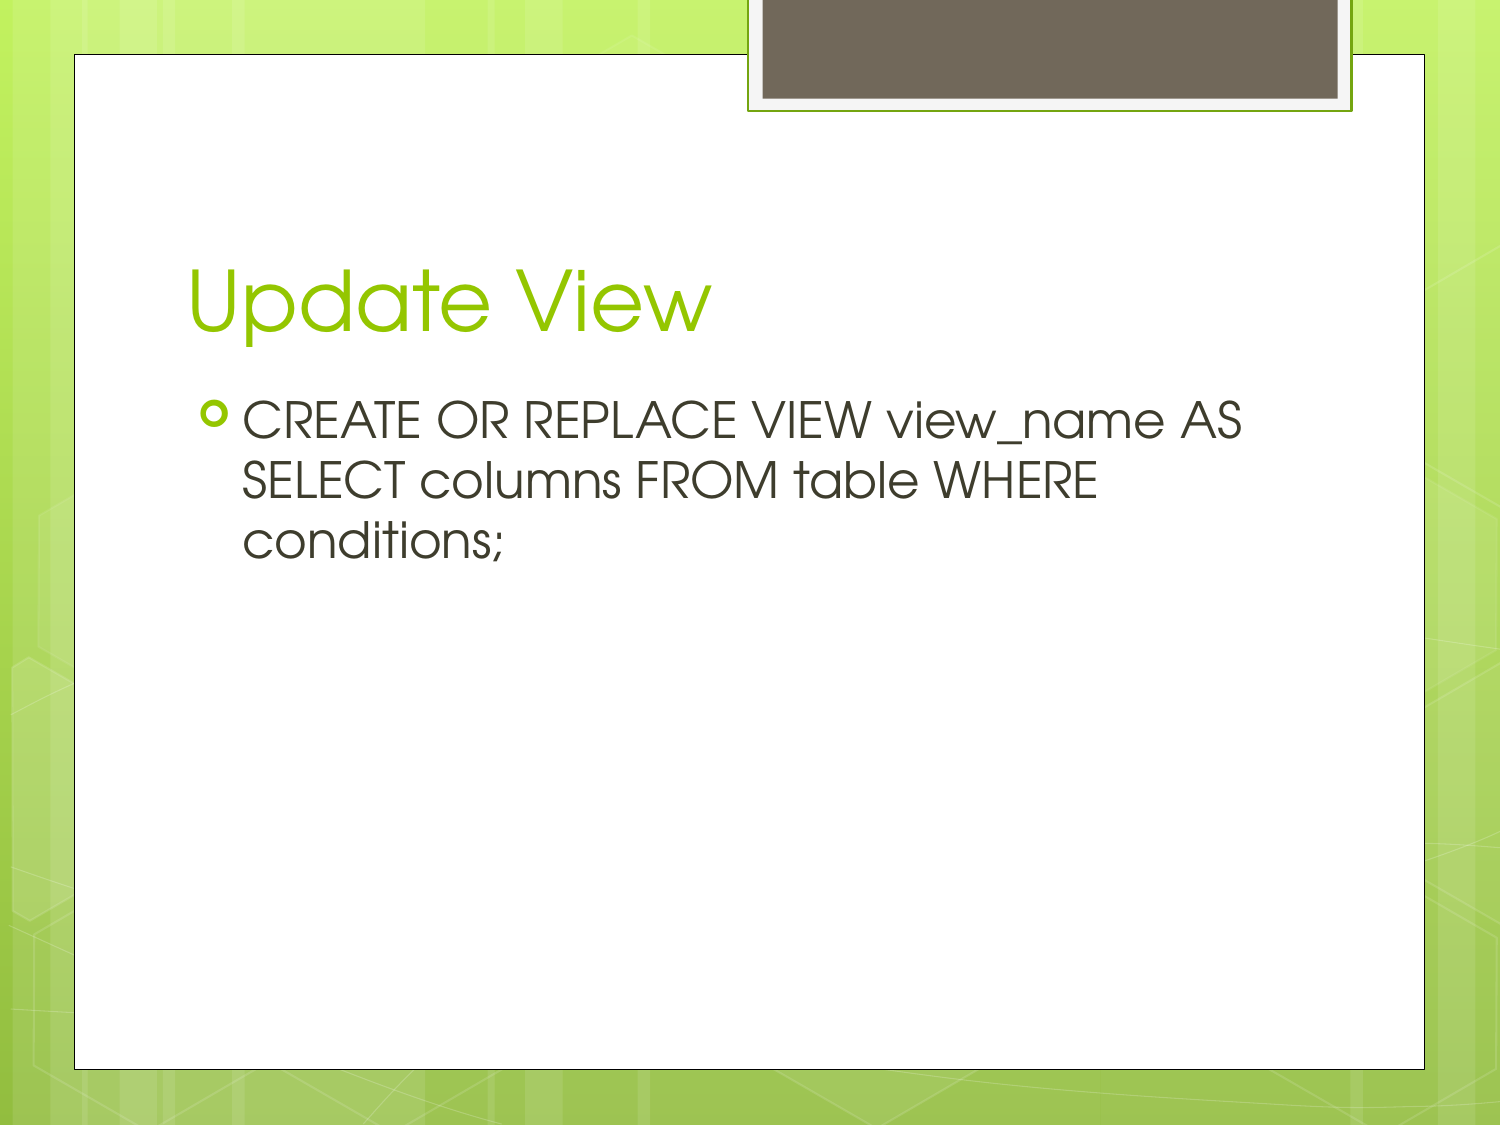

# Update View
CREATE OR REPLACE VIEW view_name AS SELECT columns FROM table WHERE conditions;